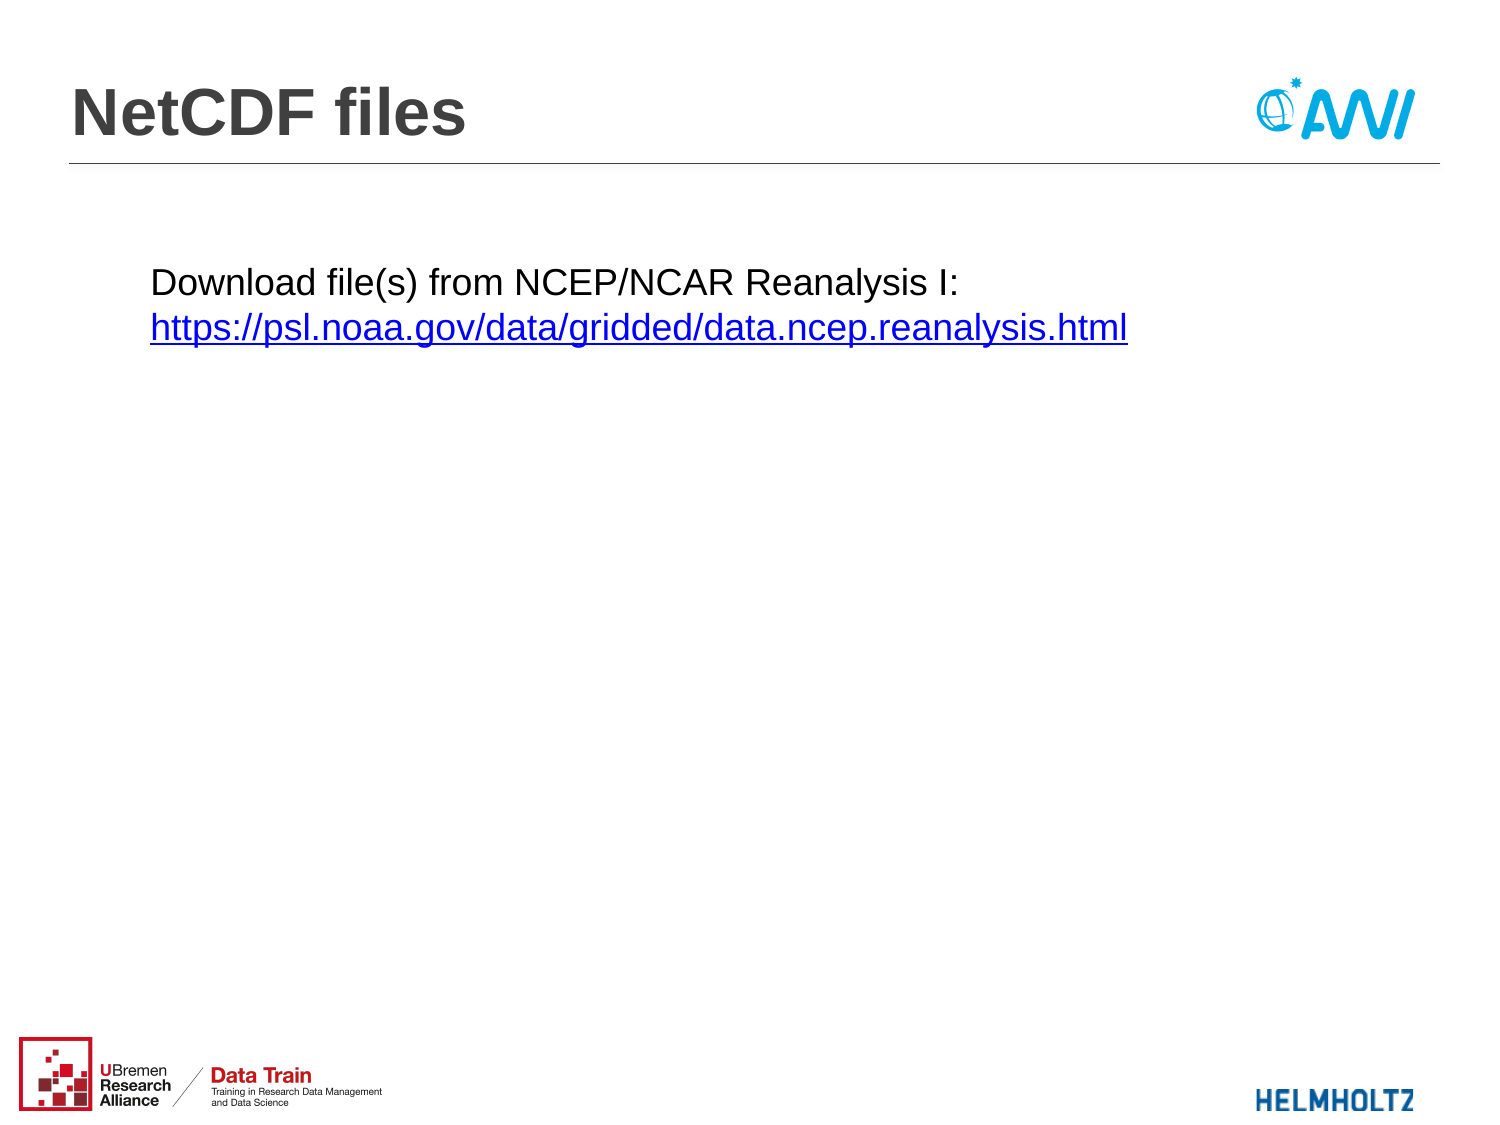

# NetCDF files
Download file(s) from NCEP/NCAR Reanalysis I: https://psl.noaa.gov/data/gridded/data.ncep.reanalysis.html